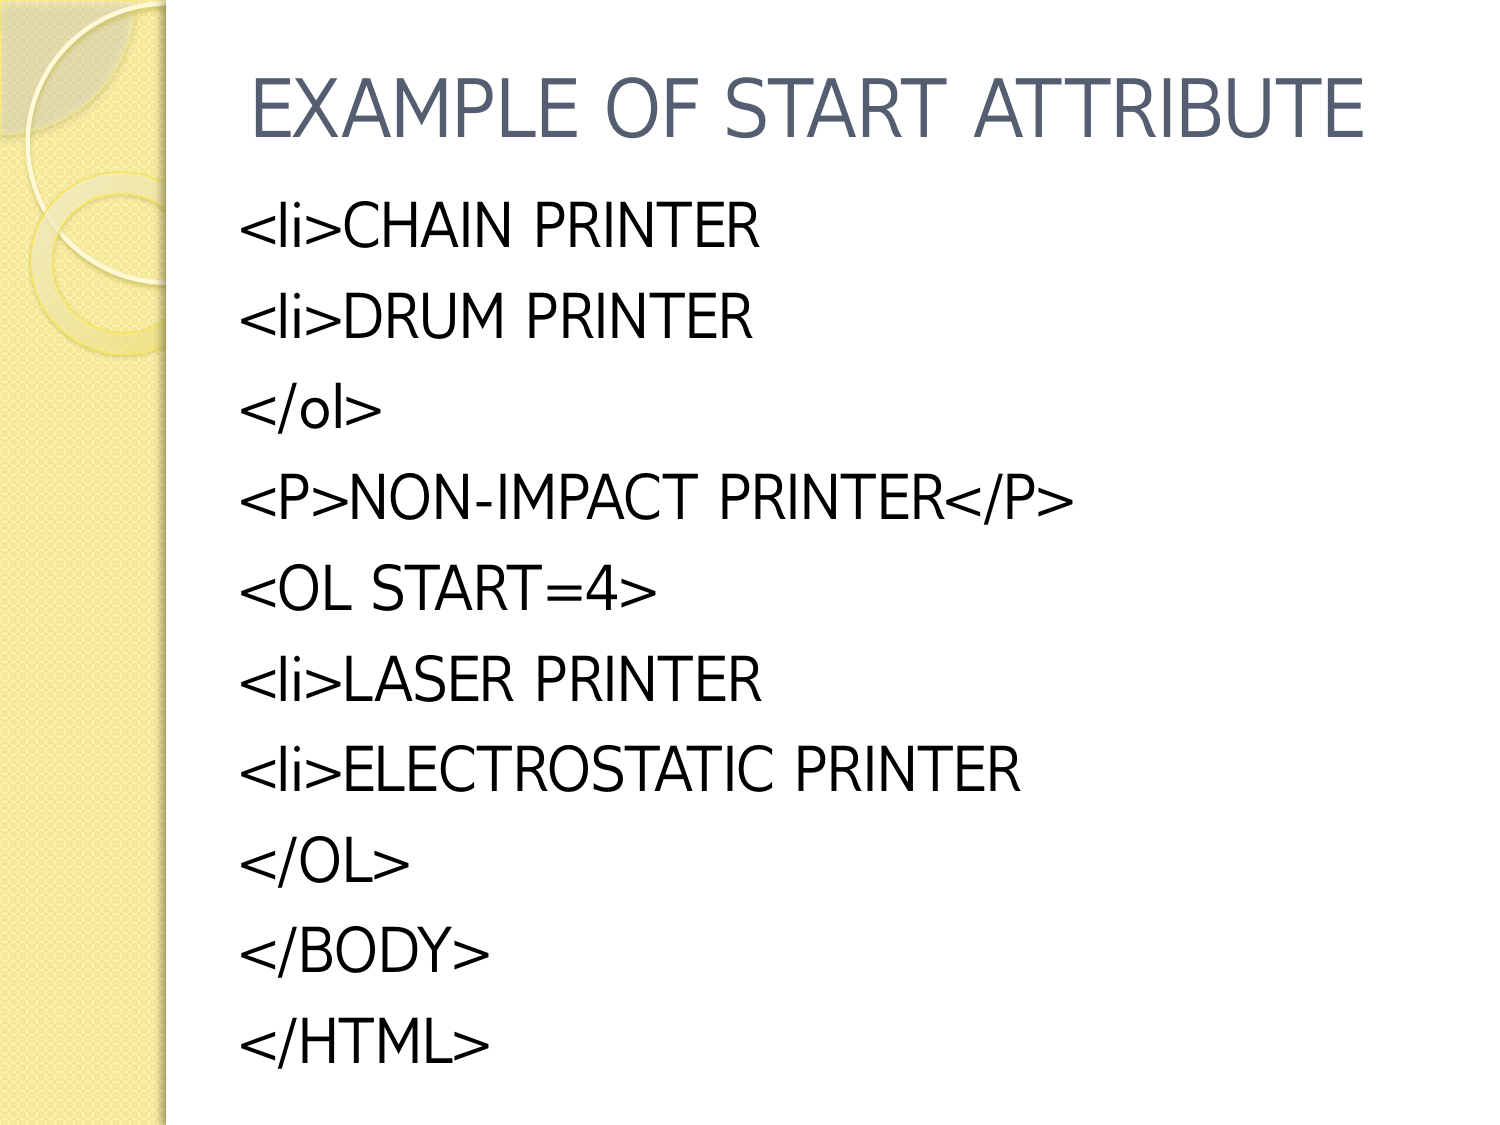

# EXAMPLE OF START ATTRIBUTE
<li>CHAIN PRINTER
<li>DRUM PRINTER
</ol>
<P>NON-IMPACT PRINTER</P>
<OL START=4>
<li>LASER PRINTER
<li>ELECTROSTATIC PRINTER
</OL>
</BODY>
</HTML>